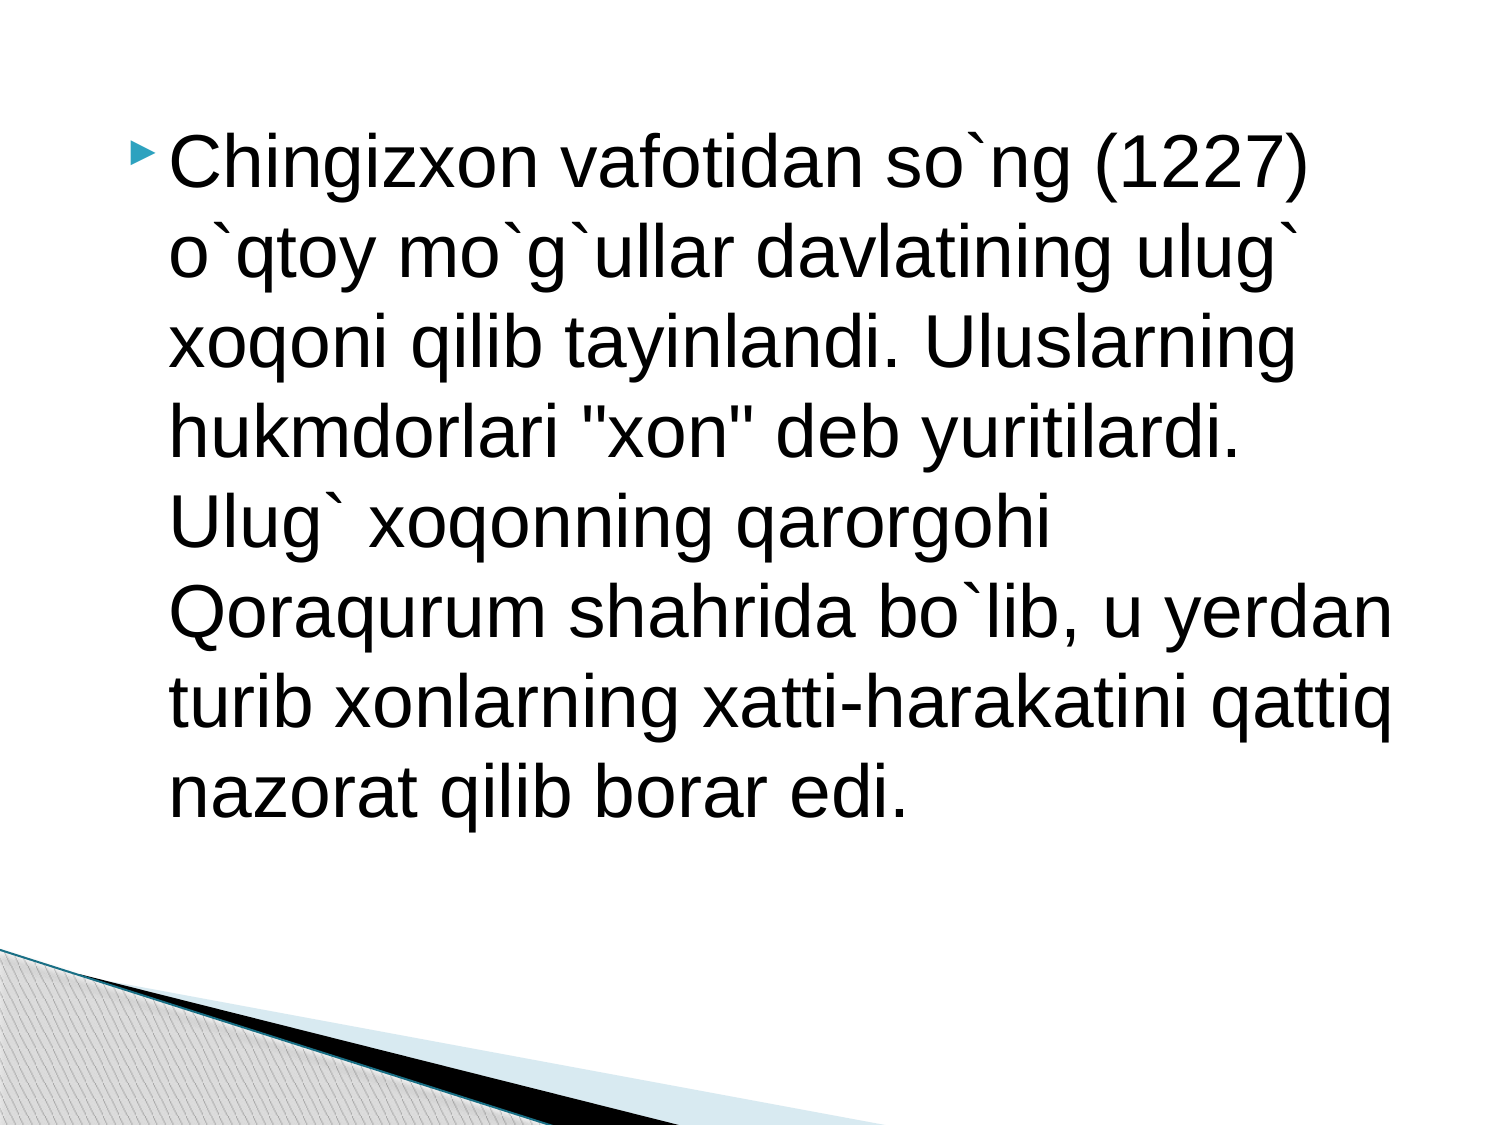

Chingizxon vafotidan so`ng (1227) o`qtoy mo`g`ullar davlatining ulug` xoqoni qilib tayinlandi. Uluslarning hukmdorlari "xon" deb yuritilardi. Ulug` xoqonning qarorgohi Qoraqurum shahrida bo`lib, u yerdan turib xonlarning xatti-harakatini qattiq nazorat qilib borar edi.